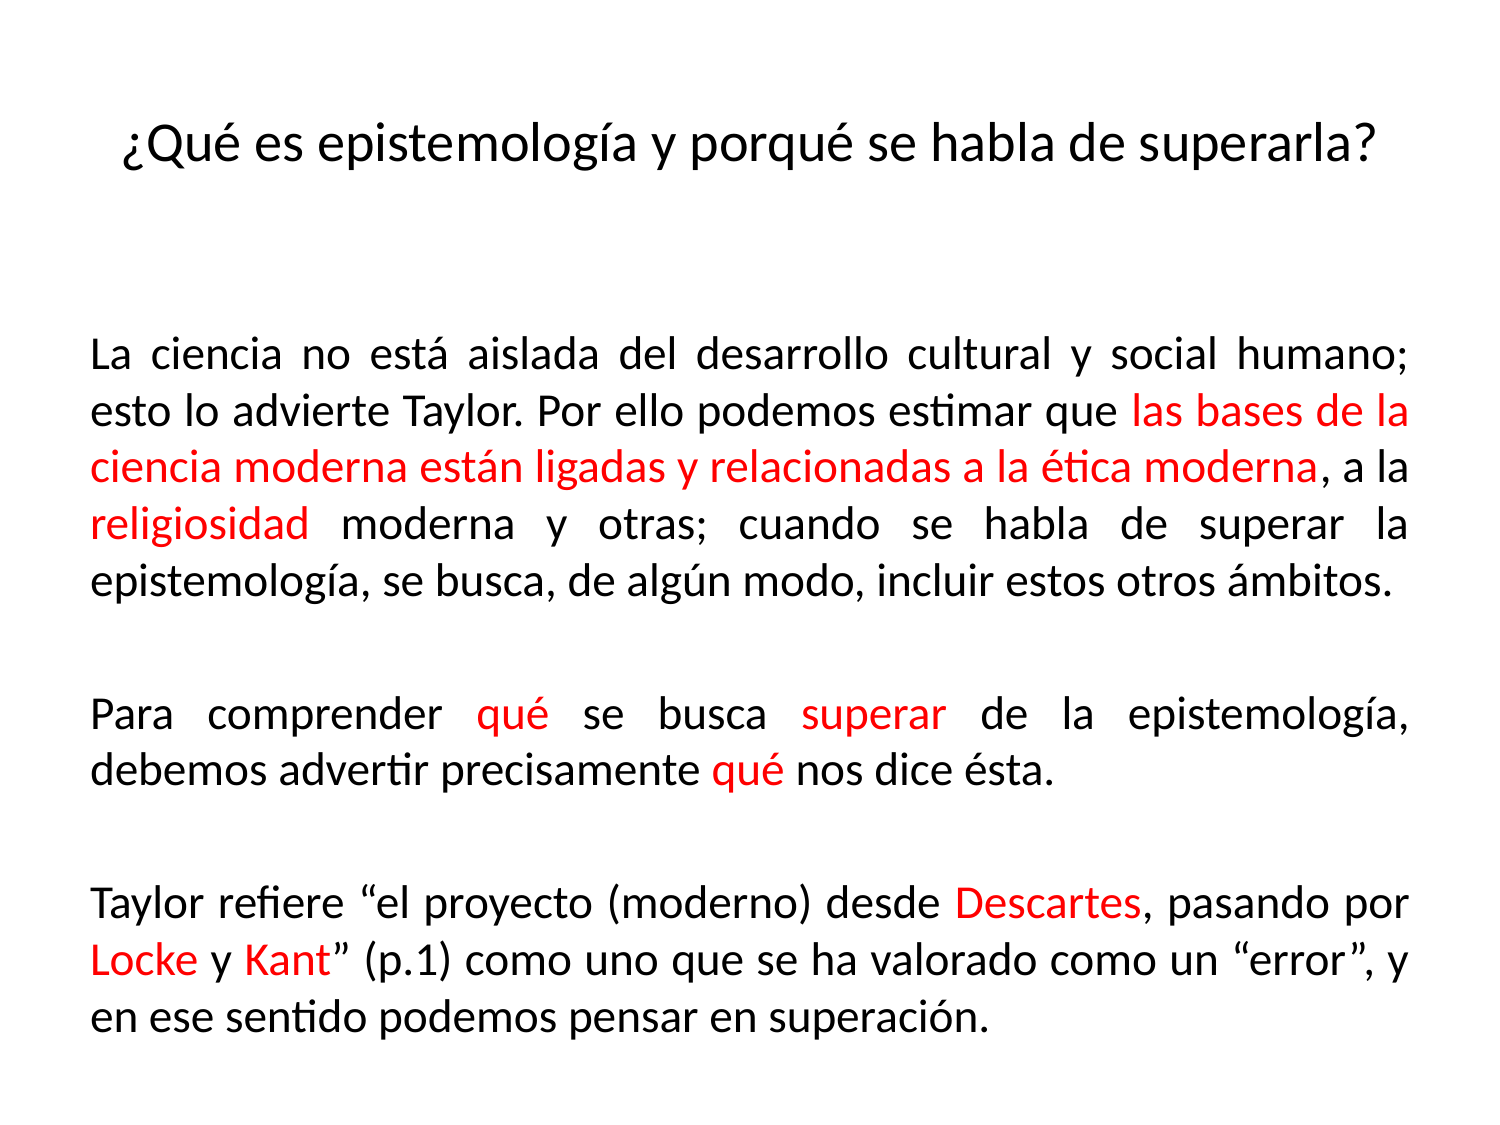

# ¿Qué es epistemología y porqué se habla de superarla?
La ciencia no está aislada del desarrollo cultural y social humano; esto lo advierte Taylor. Por ello podemos estimar que las bases de la ciencia moderna están ligadas y relacionadas a la ética moderna, a la religiosidad moderna y otras; cuando se habla de superar la epistemología, se busca, de algún modo, incluir estos otros ámbitos.

Para comprender qué se busca superar de la epistemología, debemos advertir precisamente qué nos dice ésta.

Taylor refiere “el proyecto (moderno) desde Descartes, pasando por Locke y Kant” (p.1) como uno que se ha valorado como un “error”, y en ese sentido podemos pensar en superación.